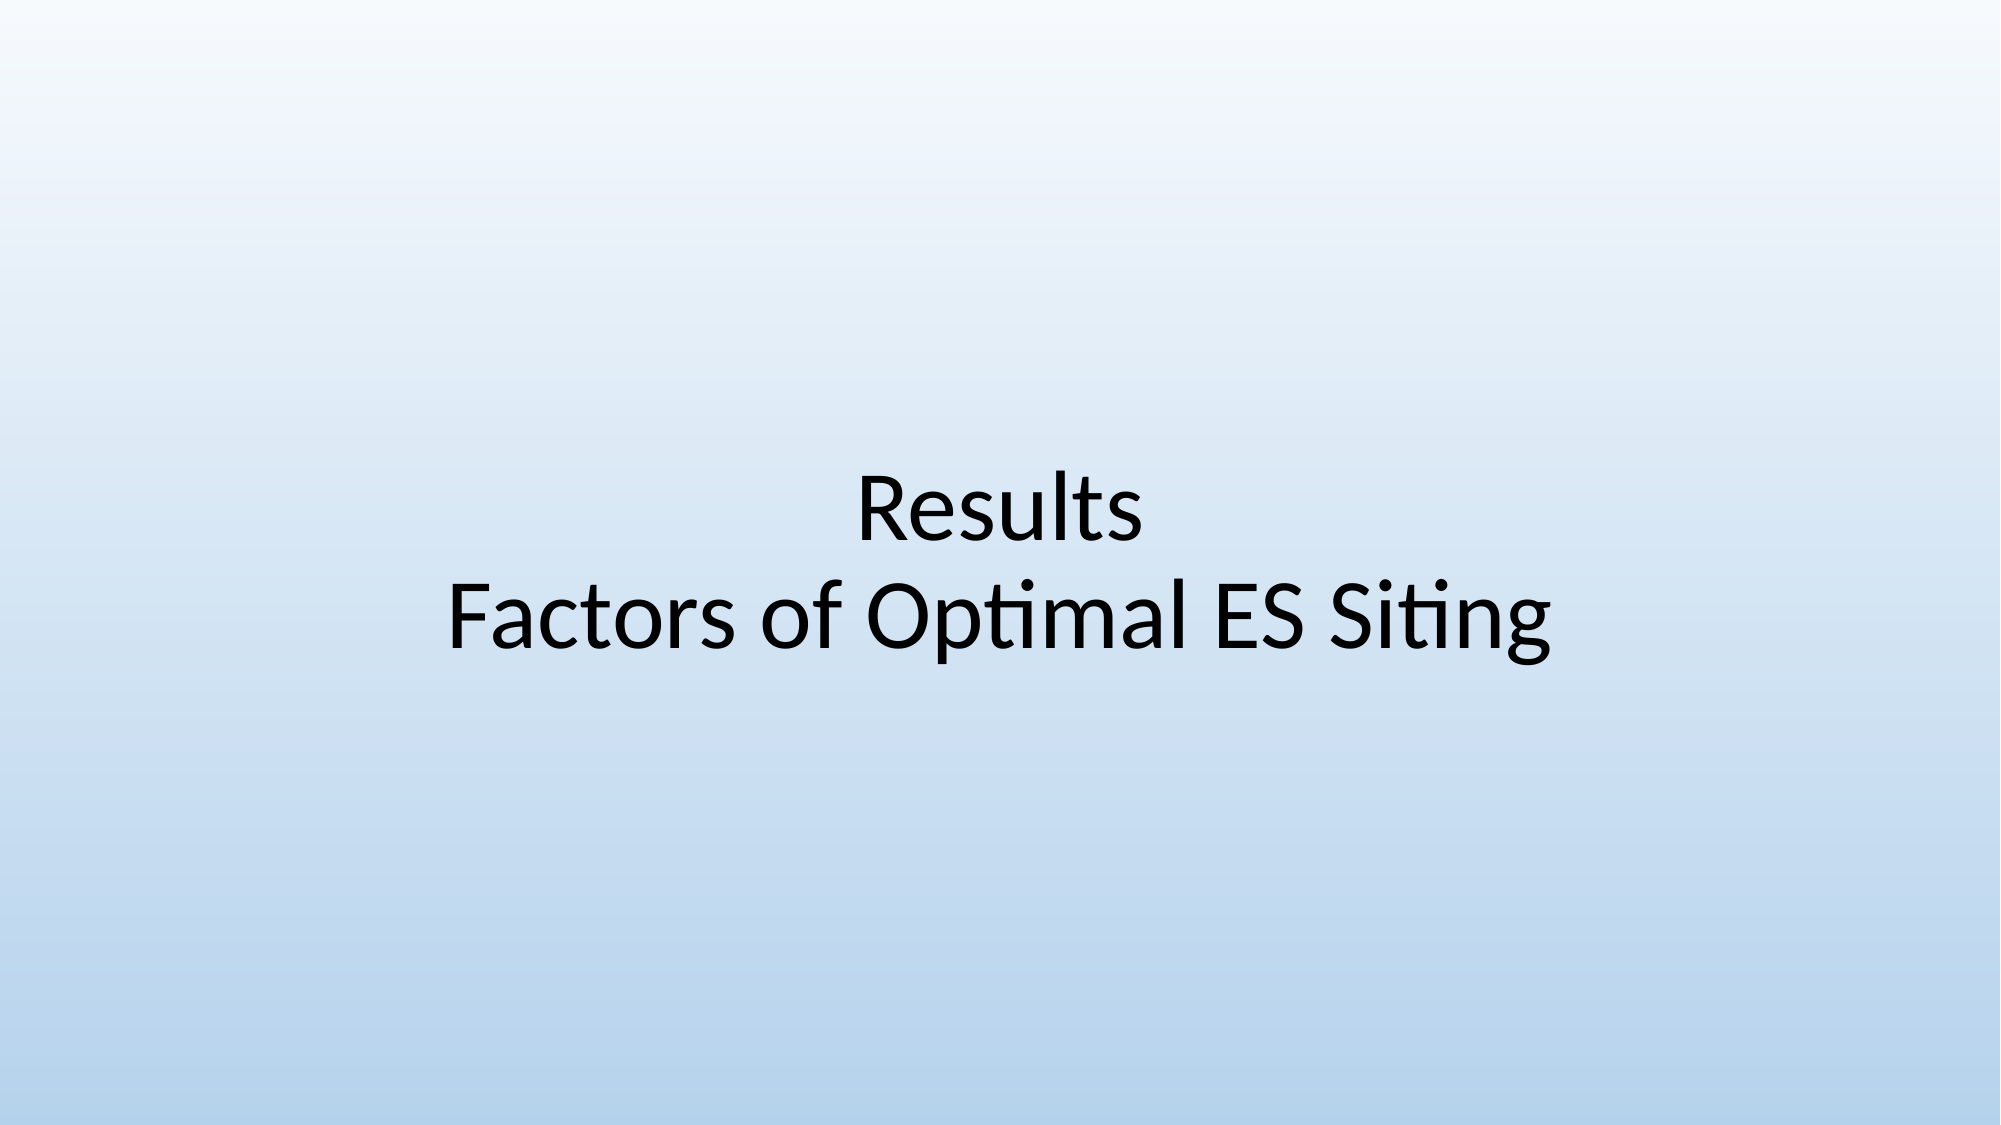

# Results Factors of Optimal ES Siting